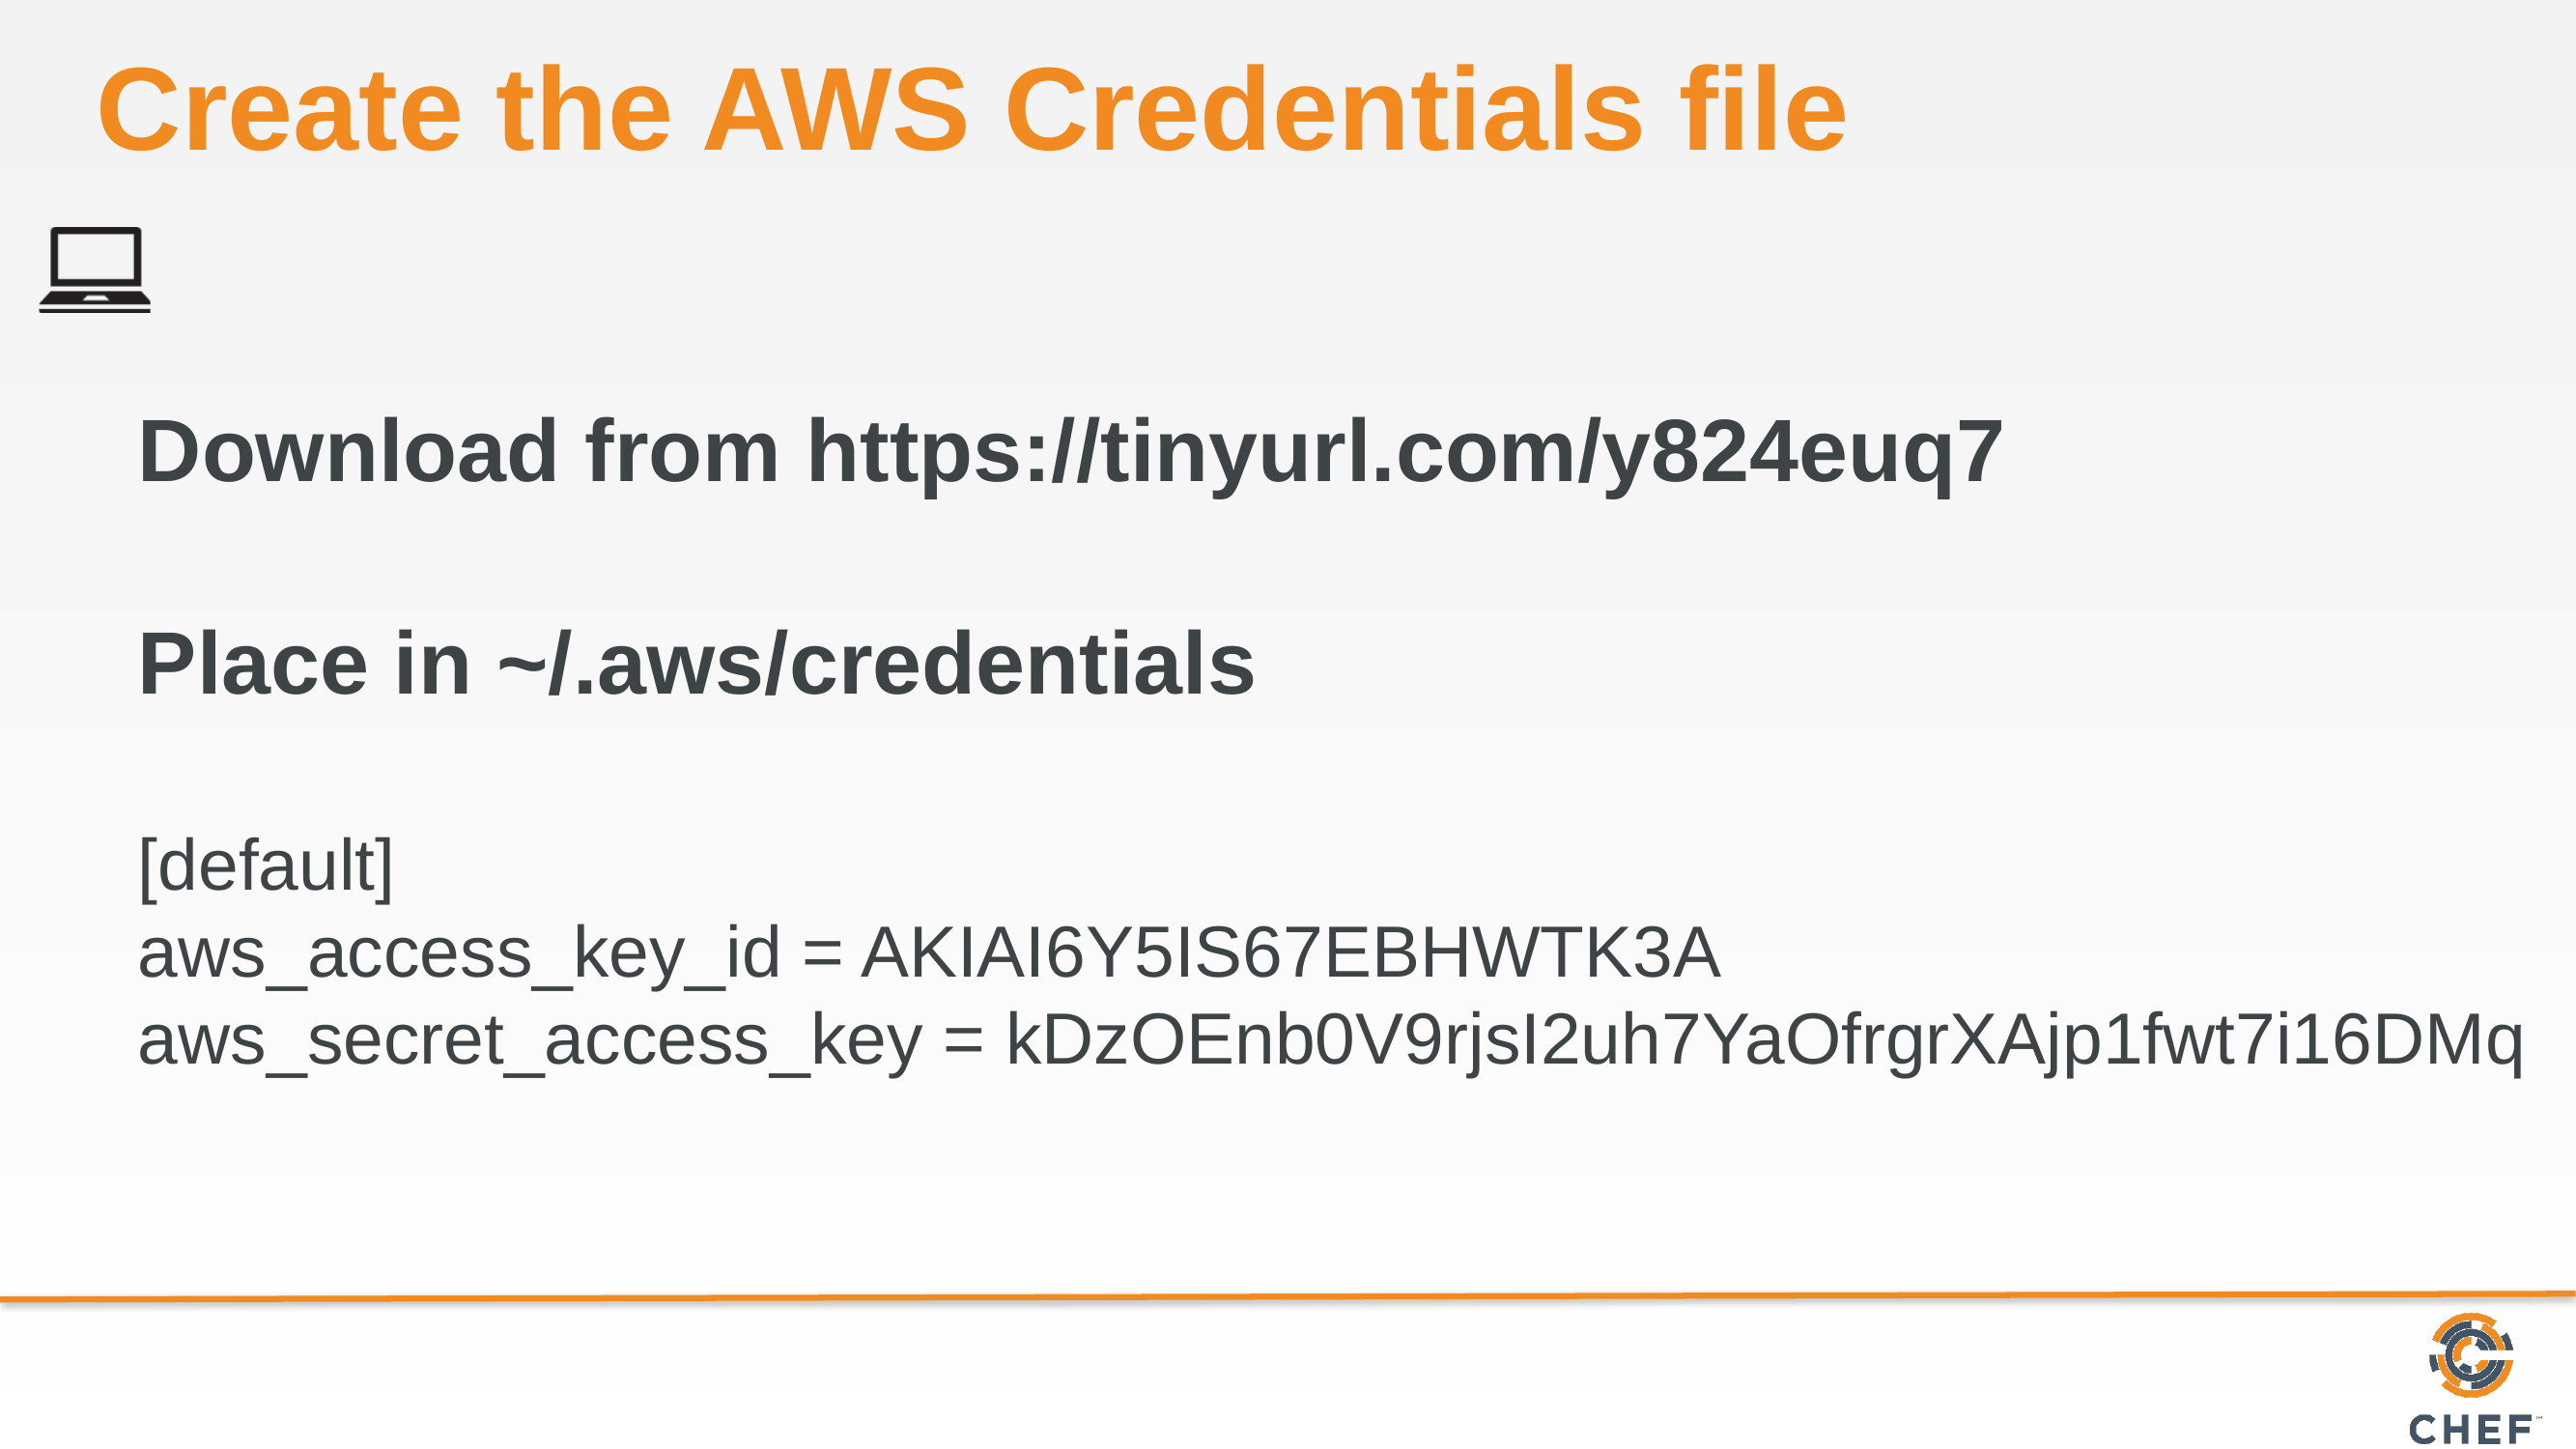

# Create the AWS Credentials file
Download from https://tinyurl.com/y824euq7

Place in ~/.aws/credentials

[default]
aws_access_key_id = AKIAI6Y5IS67EBHWTK3A
aws_secret_access_key = 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